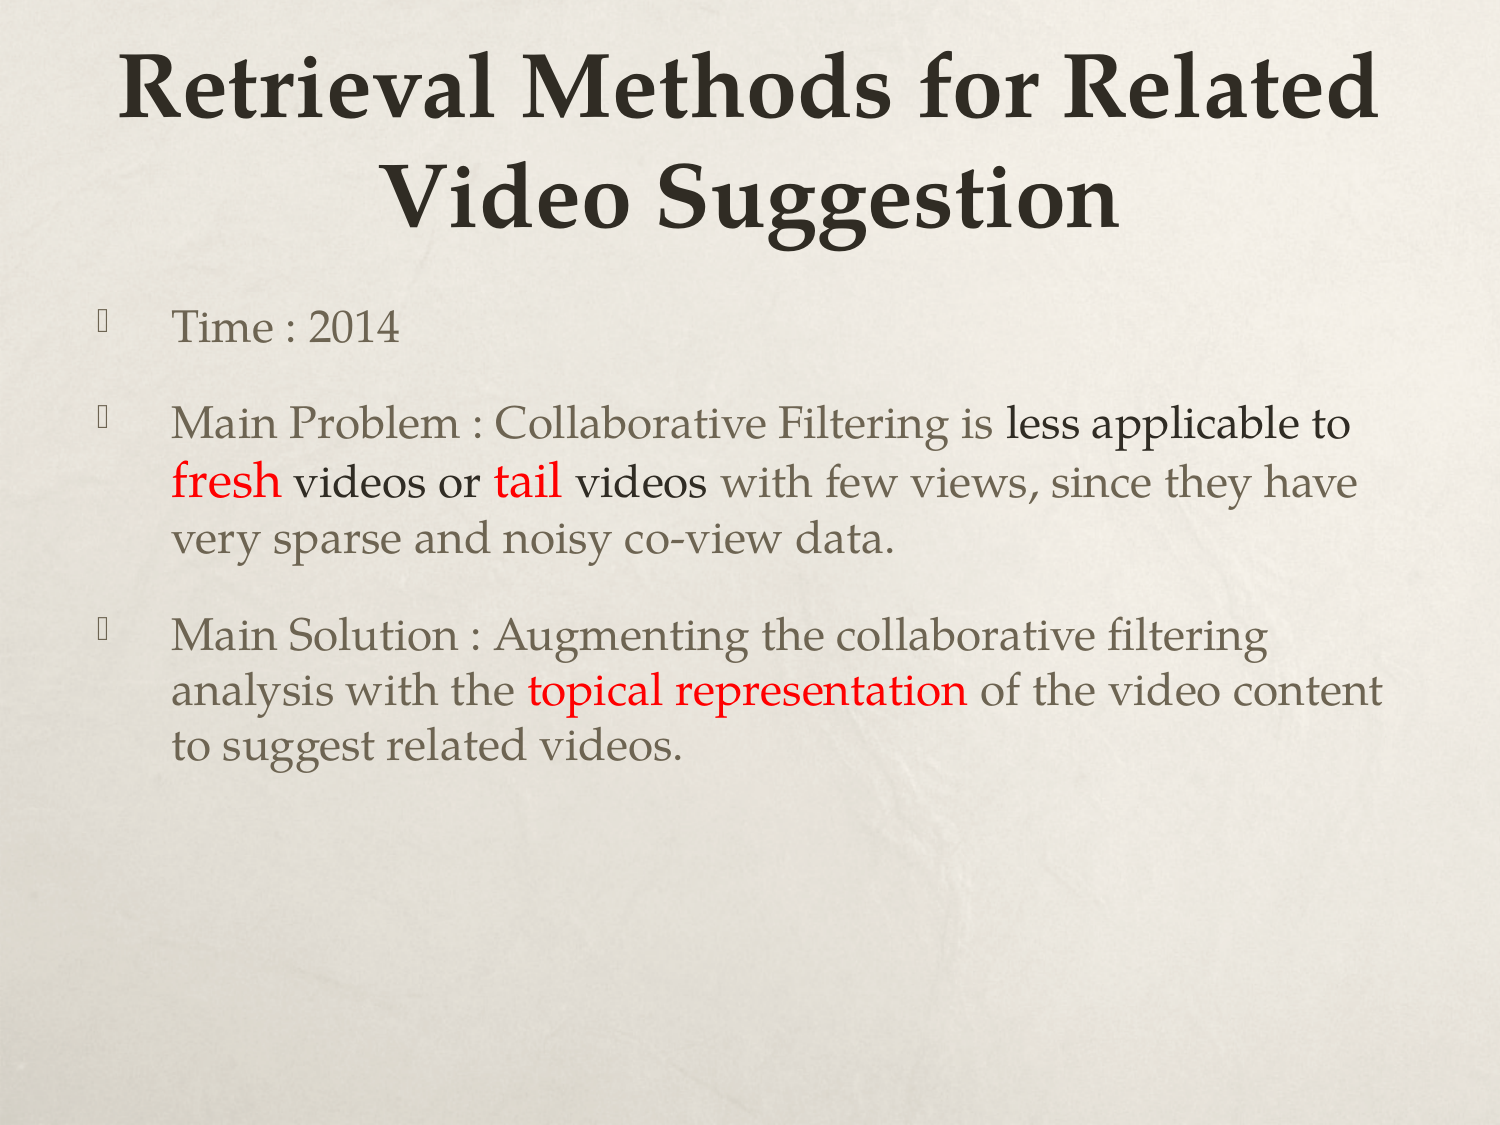

# Retrieval Methods for Related Video Suggestion
Time : 2014
Main Problem : Collaborative Filtering is less applicable to fresh videos or tail videos with few views, since they have very sparse and noisy co-view data.
Main Solution : Augmenting the collaborative filtering analysis with the topical representation of the video content to suggest related videos.